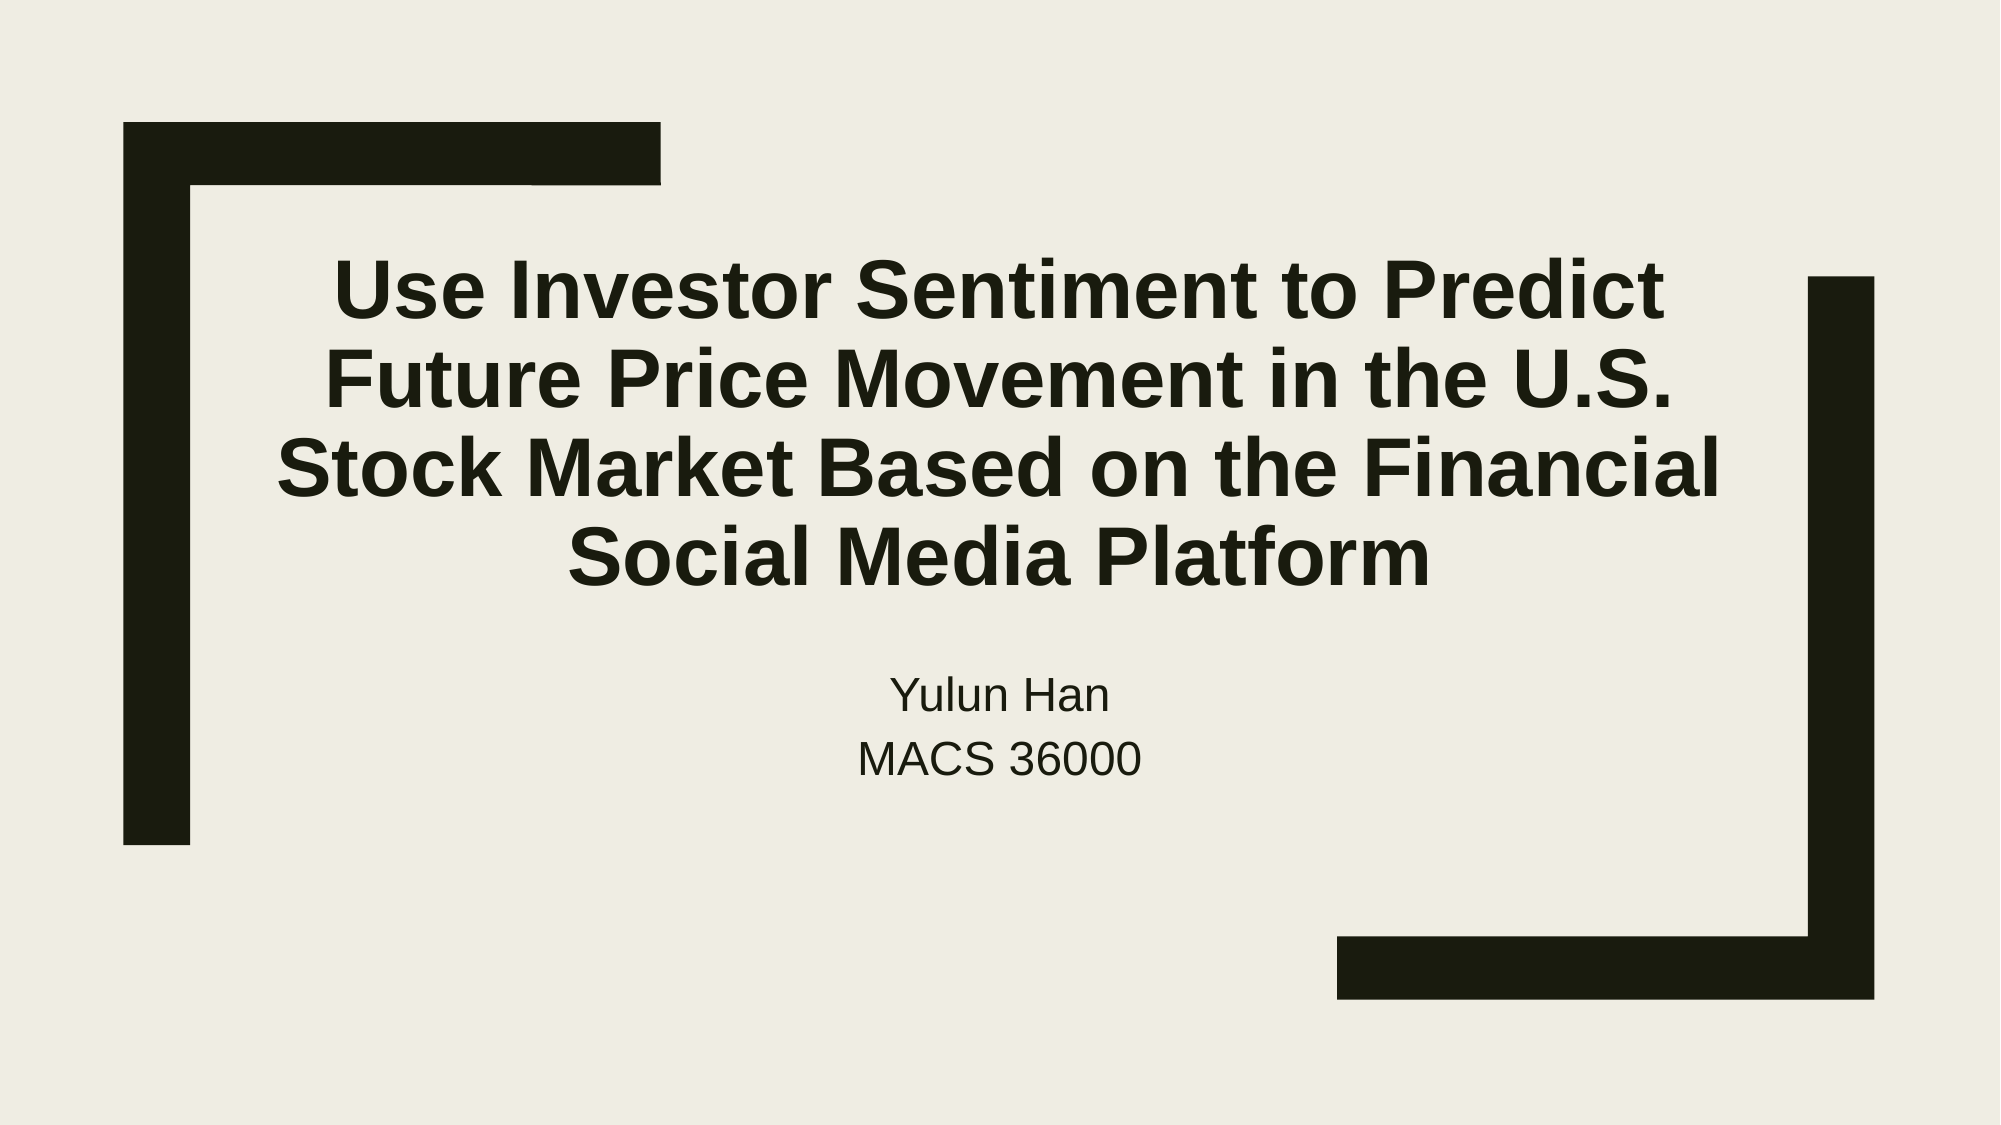

# Use Investor Sentiment to Predict Future Price Movement in the U.S. Stock Market Based on the Financial Social Media Platform
Yulun Han
MACS 36000